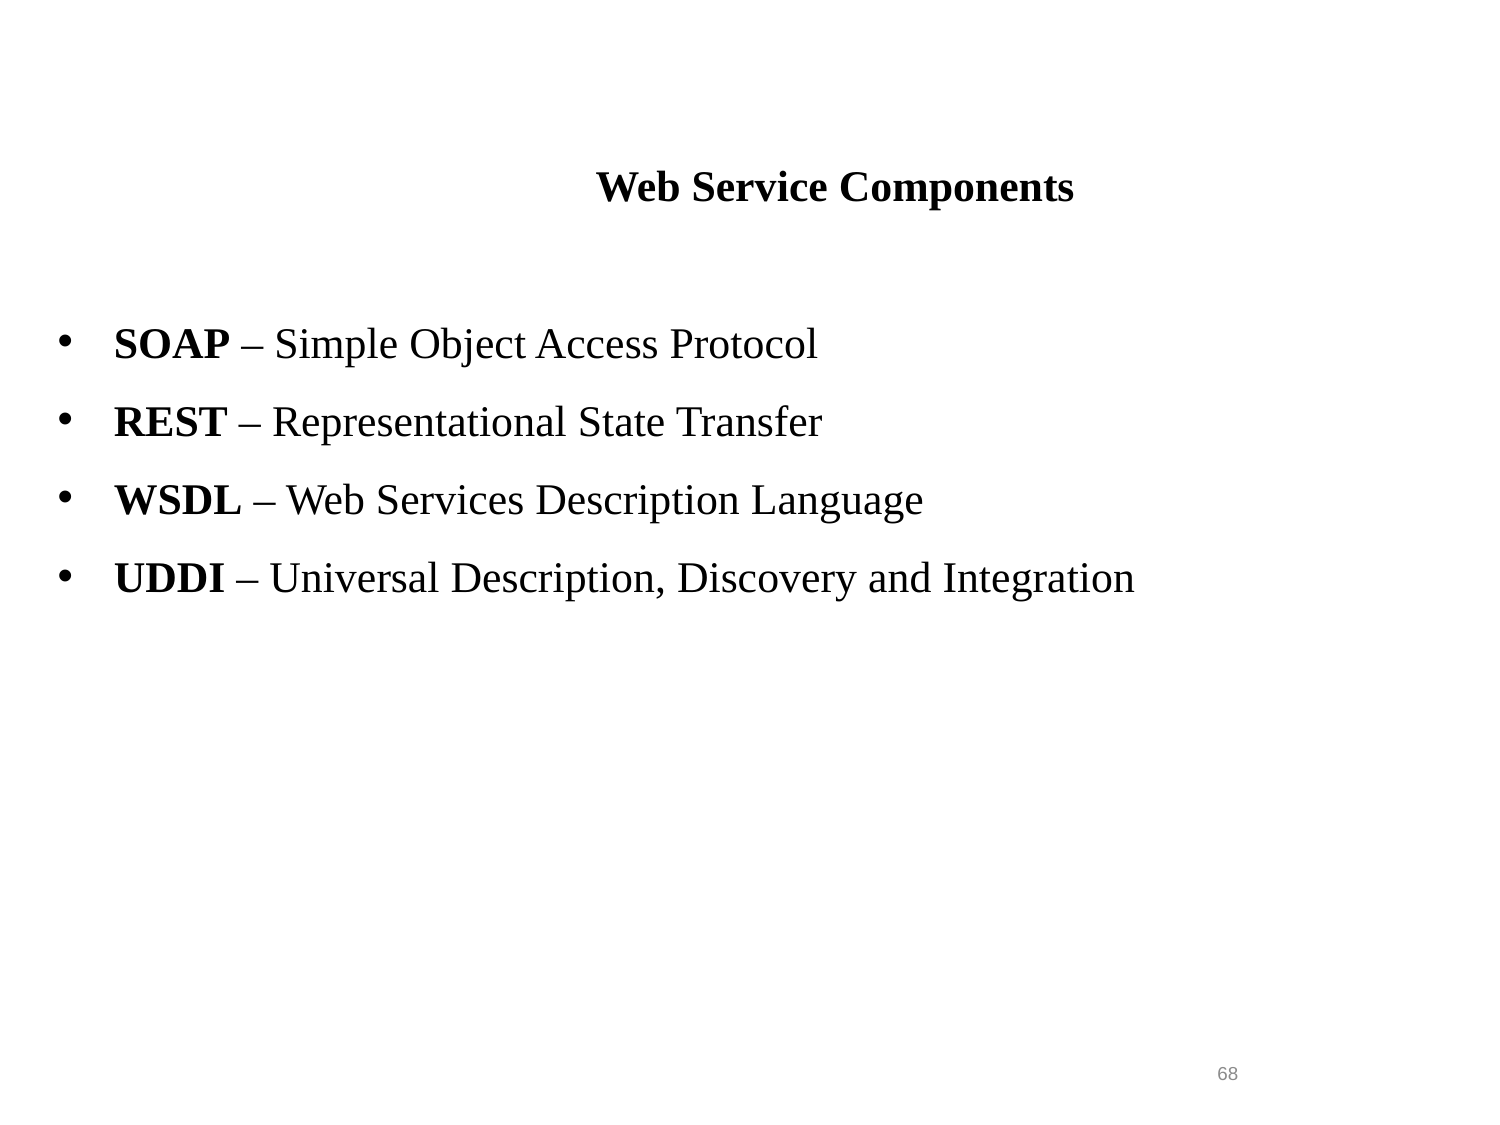

Web Service Components

SOAP – Simple Object Access Protocol
REST – Representational State Transfer
WSDL – Web Services Description Language
UDDI – Universal Description, Discovery and Integration

68